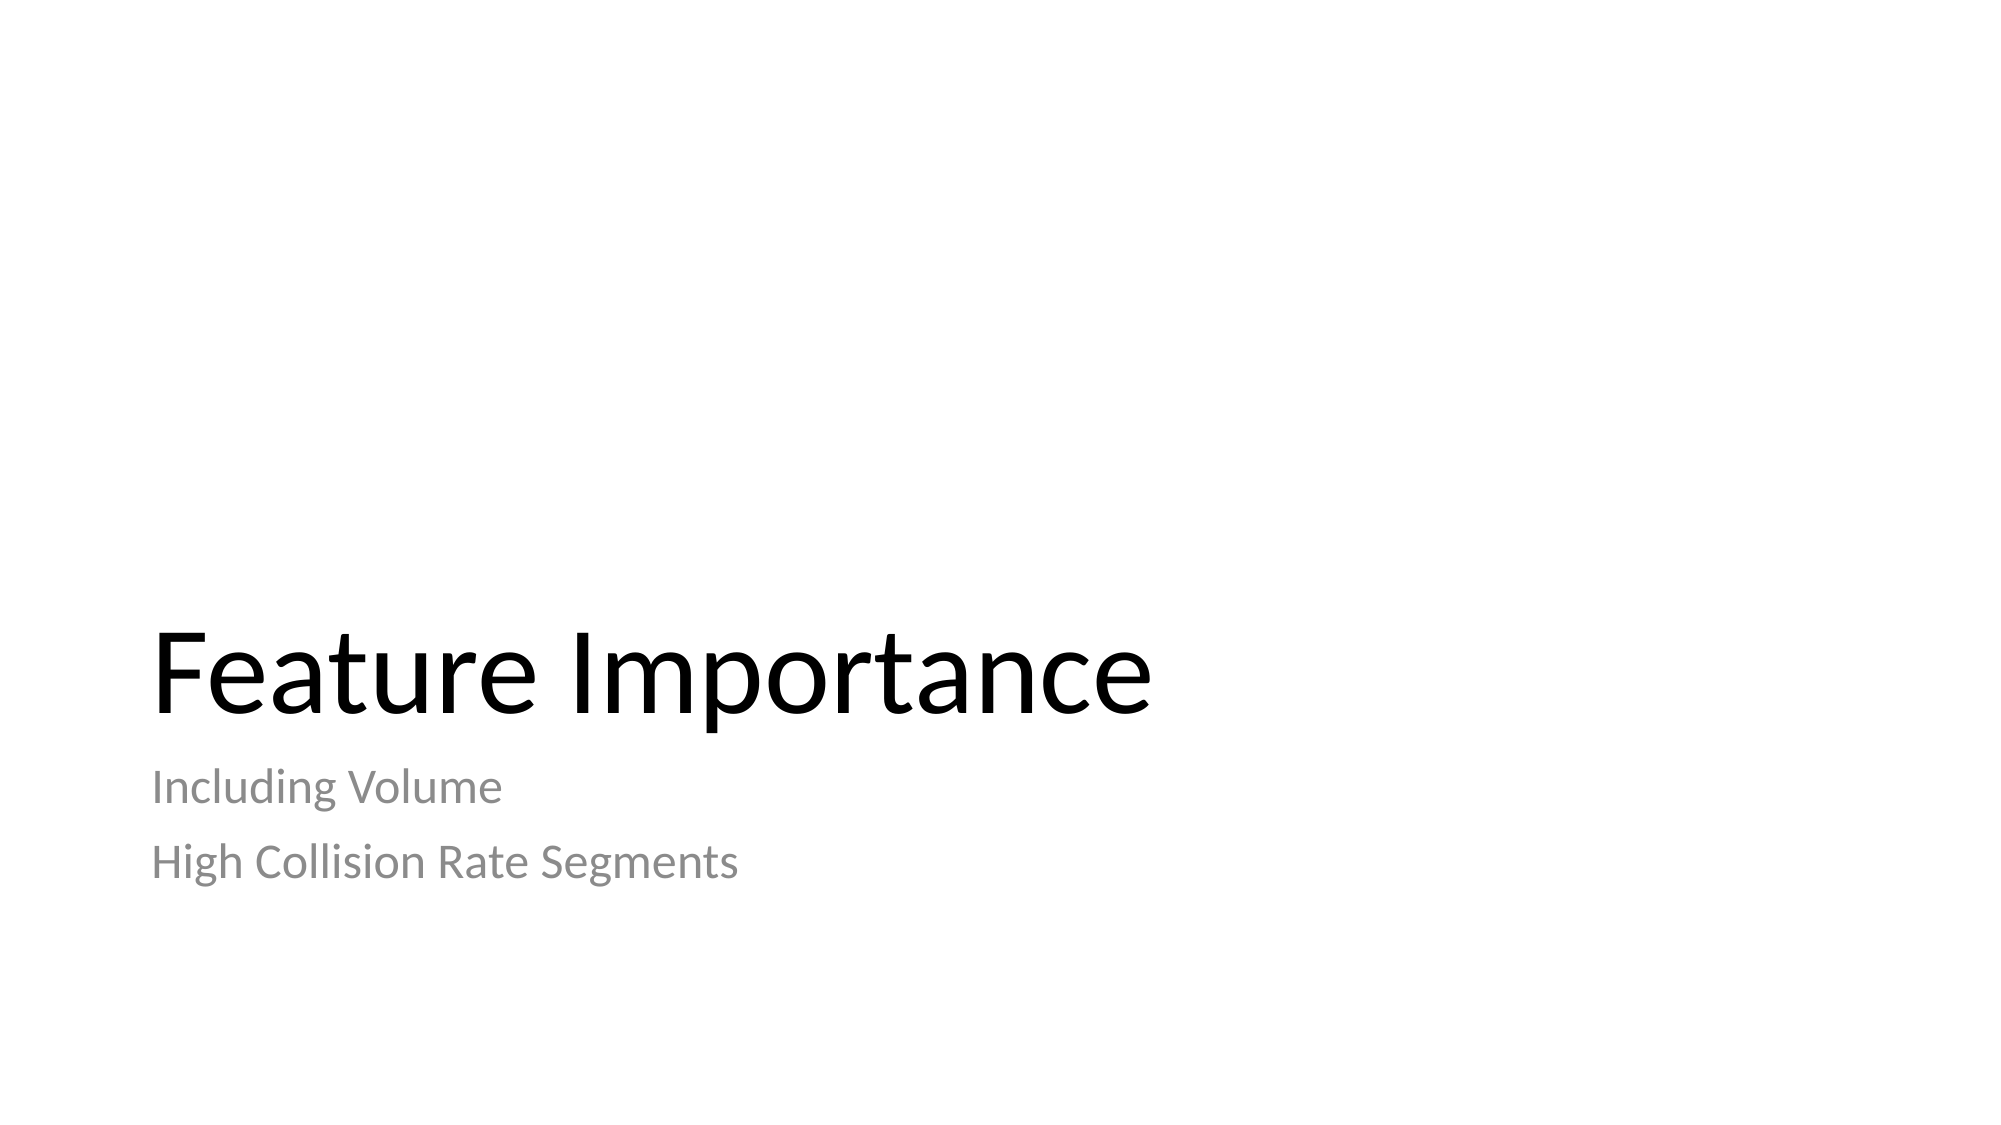

# Feature Importance
Including Volume
High Collision Rate Segments